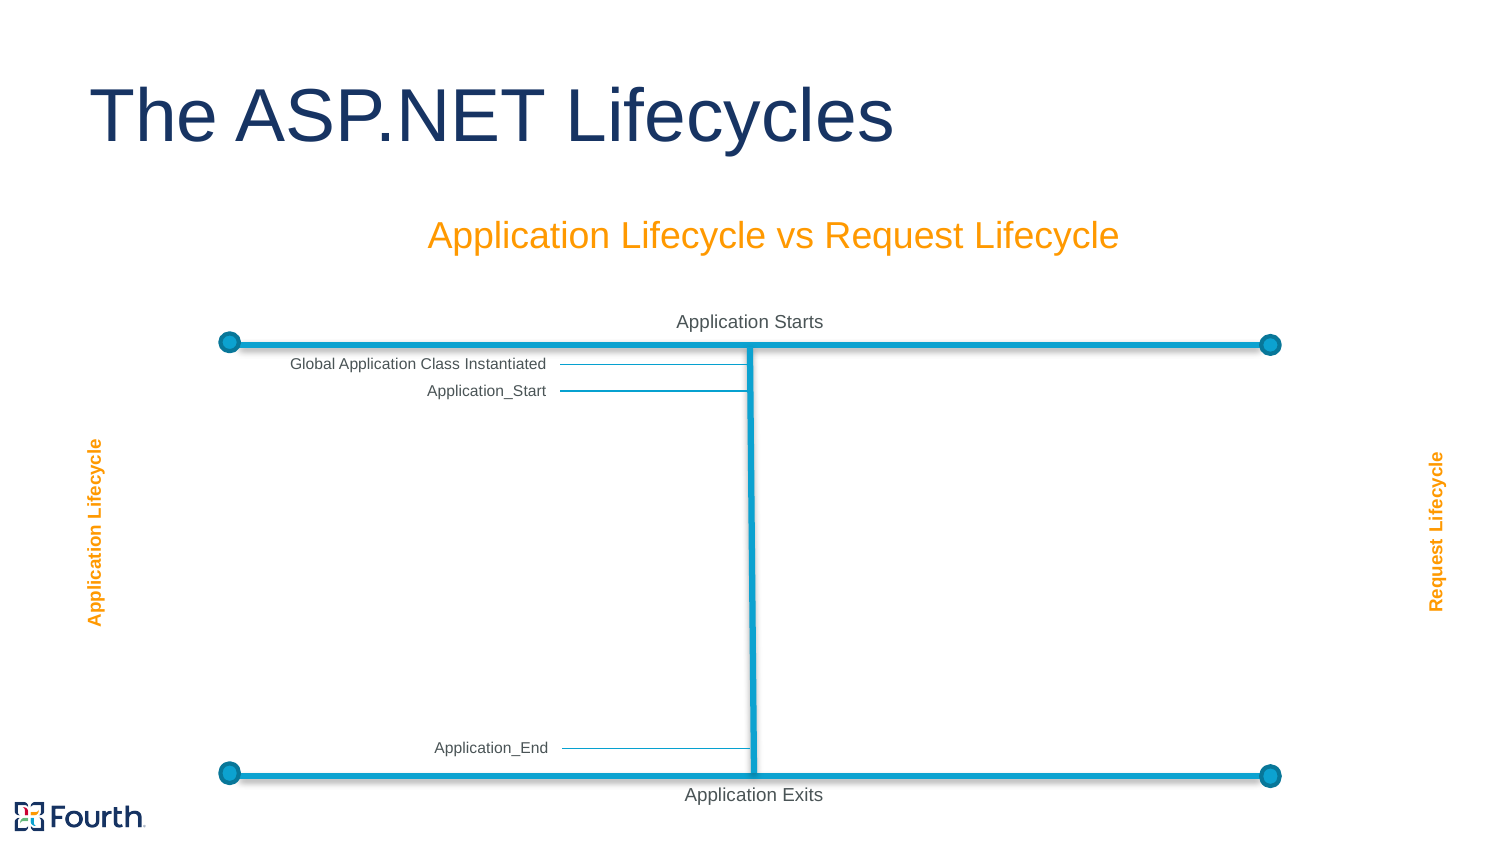

# The ASP.NET Lifecycles
Application Lifecycle vs Request Lifecycle

Application Starts

Global Application Class Instantiated
Application_Start
Request Lifecycle
Application Lifecycle
Application_End

Application Exits